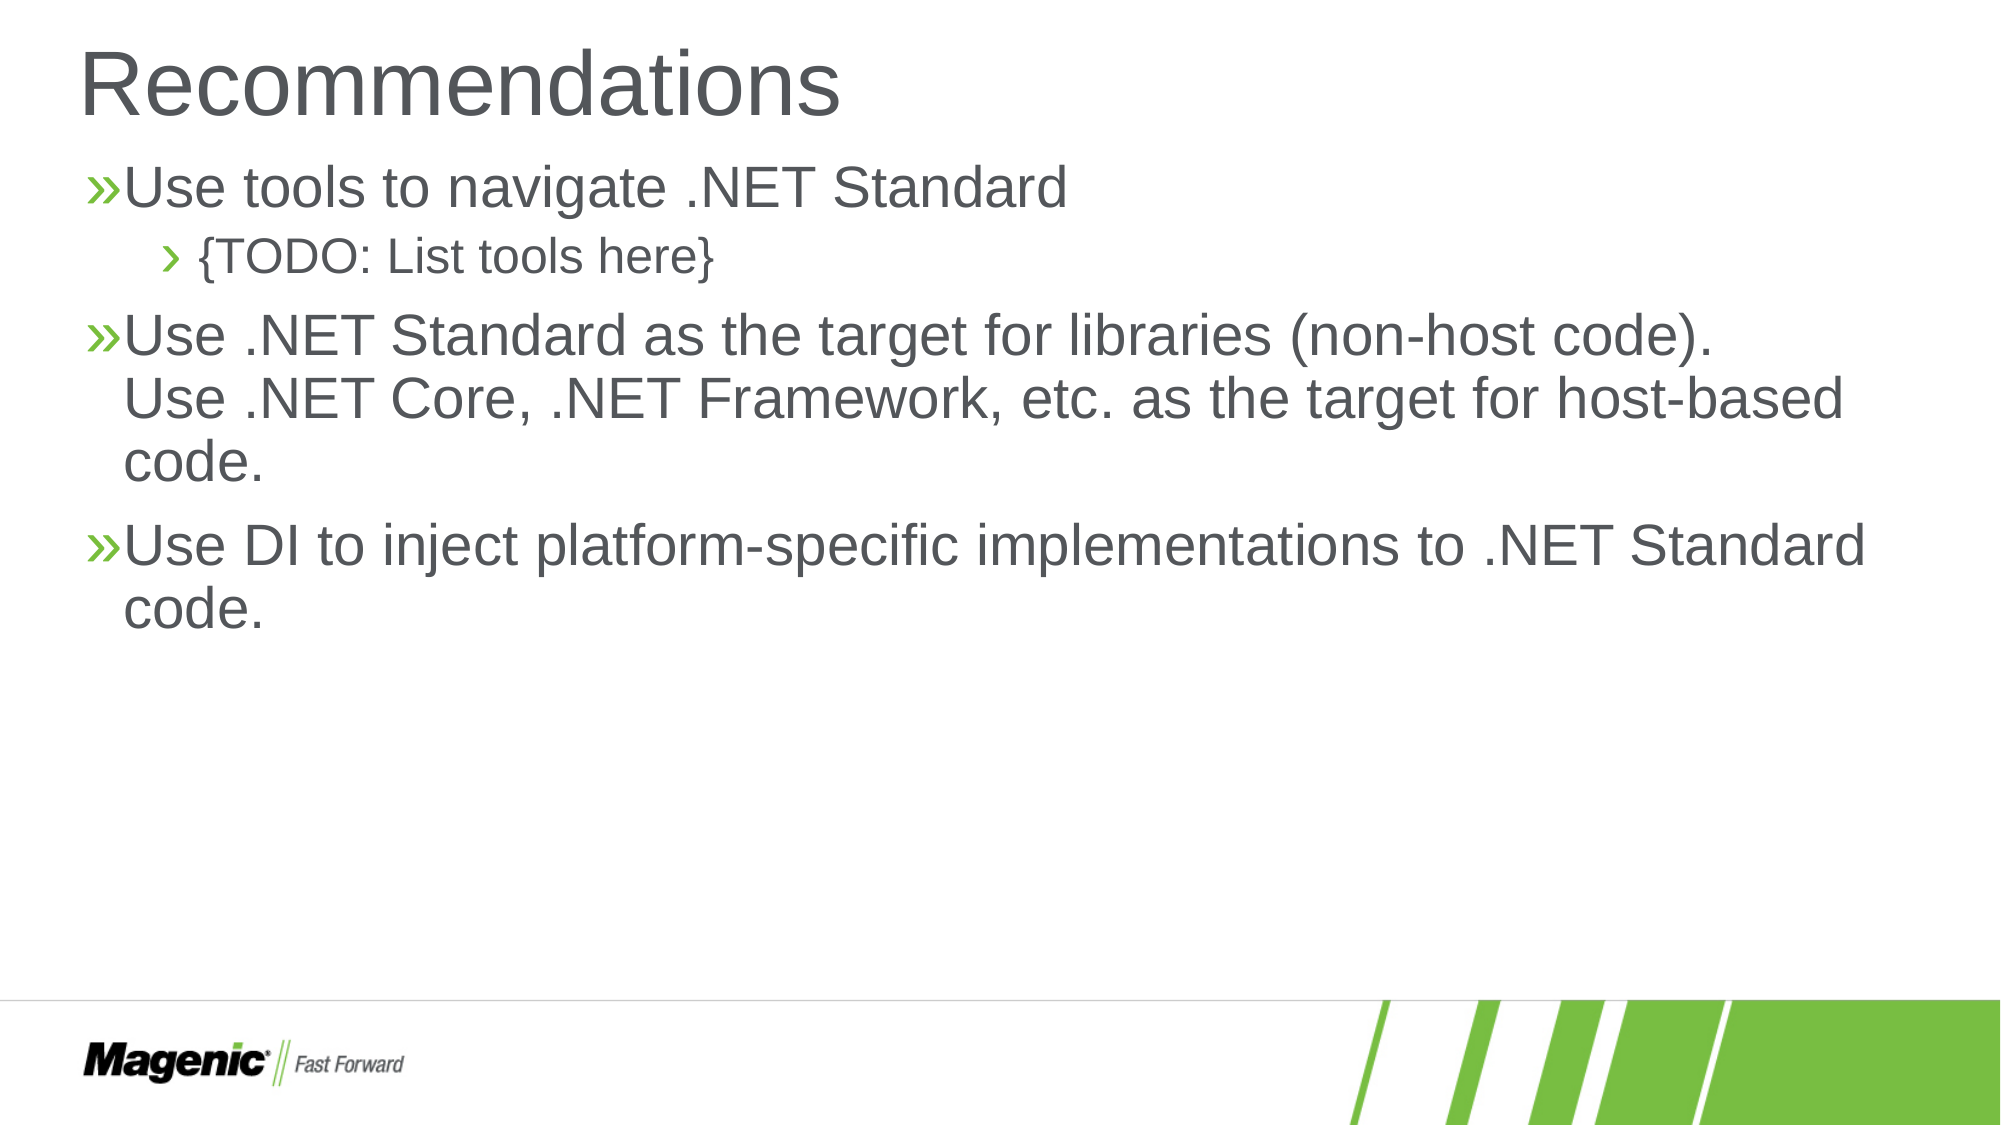

# Recommendations
Use tools to navigate .NET Standard
{TODO: List tools here}
Use .NET Standard as the target for libraries (non-host code). Use .NET Core, .NET Framework, etc. as the target for host-based code.
Use DI to inject platform-specific implementations to .NET Standard code.